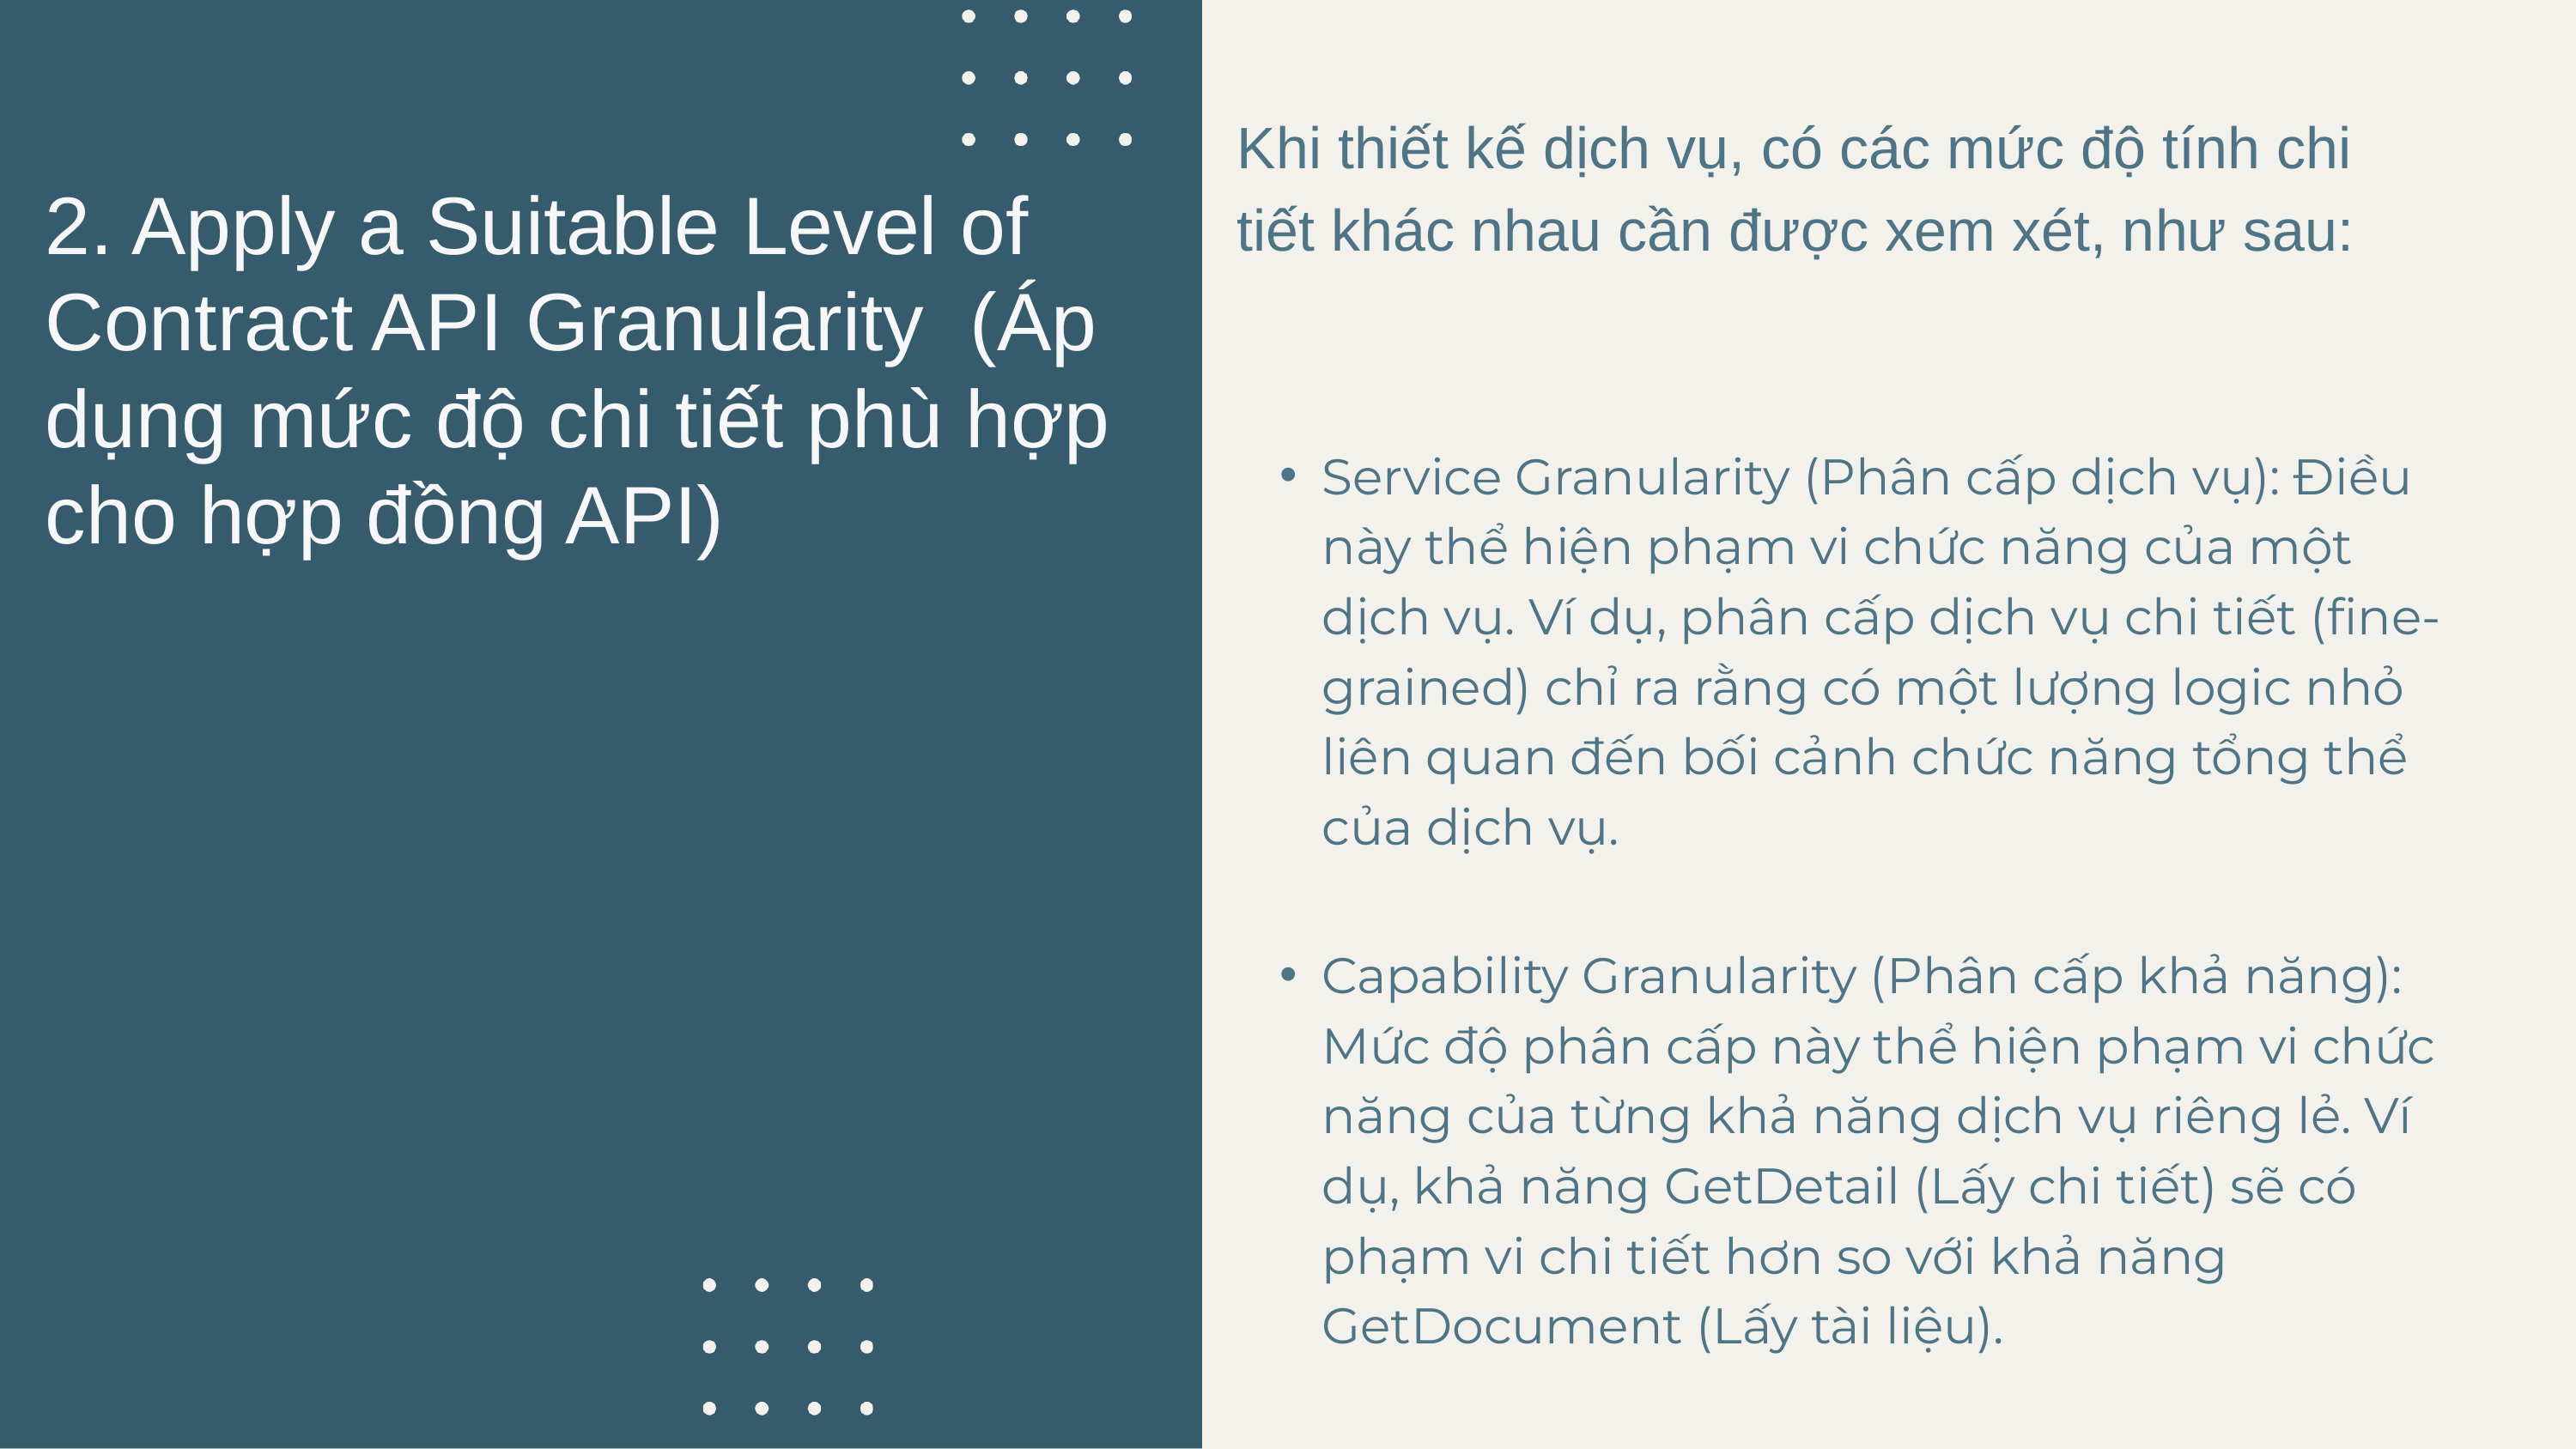

Khi thiết kế dịch vụ, có các mức độ tính chi tiết khác nhau cần được xem xét, như sau:

2. Apply a Suitable Level of Contract API Granularity  (Áp dụng mức độ chi tiết phù hợp cho hợp đồng API)
Service Granularity (Phân cấp dịch vụ): Điều này thể hiện phạm vi chức năng của một dịch vụ. Ví dụ, phân cấp dịch vụ chi tiết (fine-grained) chỉ ra rằng có một lượng logic nhỏ liên quan đến bối cảnh chức năng tổng thể của dịch vụ.

Capability Granularity (Phân cấp khả năng): Mức độ phân cấp này thể hiện phạm vi chức năng của từng khả năng dịch vụ riêng lẻ. Ví dụ, khả năng GetDetail (Lấy chi tiết) sẽ có phạm vi chi tiết hơn so với khả năng GetDocument (Lấy tài liệu).